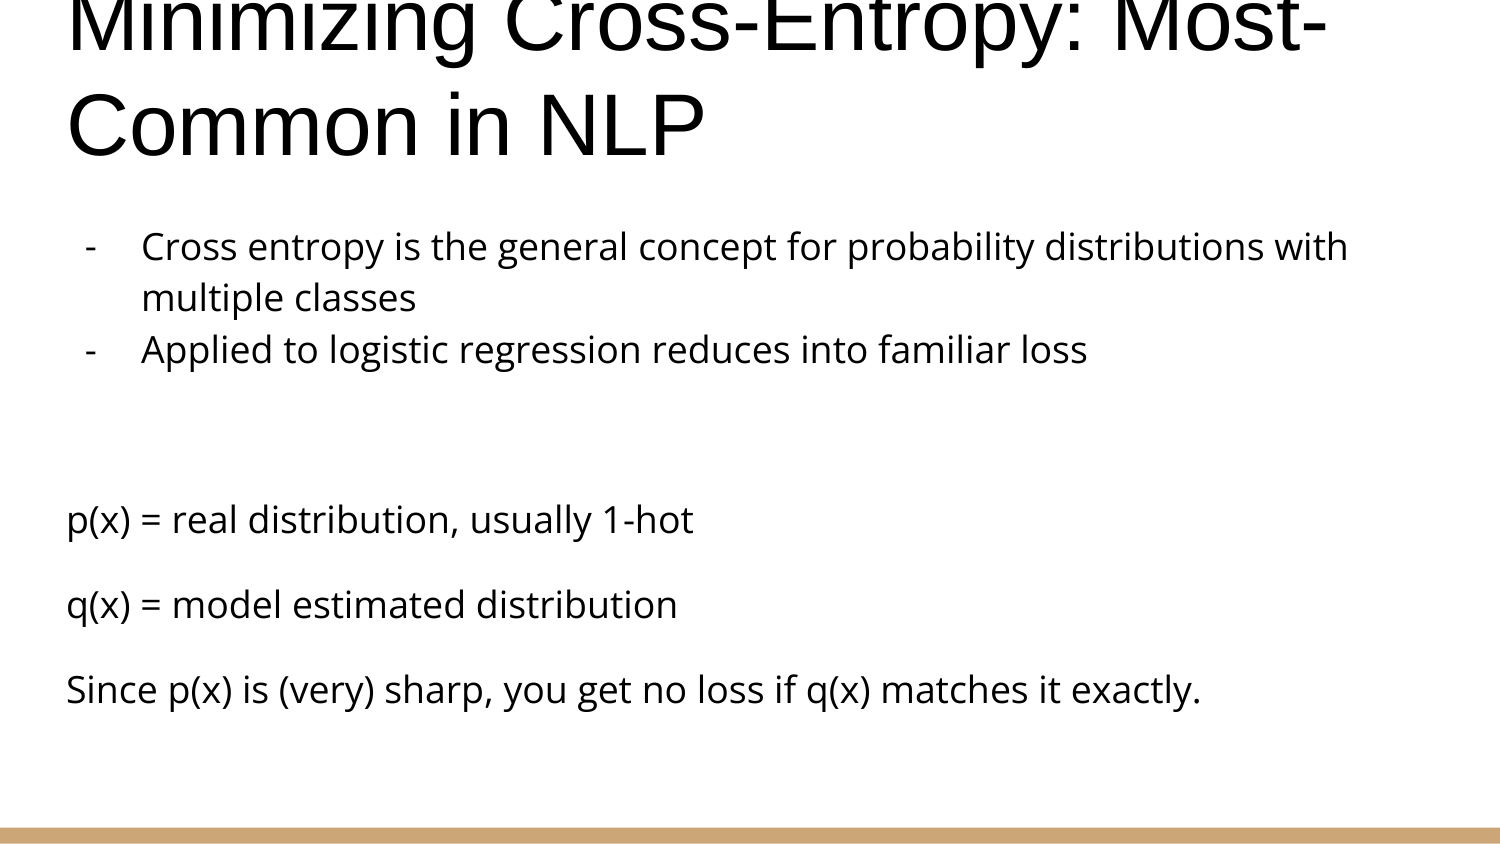

# Minimizing Cross-Entropy: Most-Common in NLP
Cross entropy is the general concept for probability distributions with multiple classes
Applied to logistic regression reduces into familiar loss

p(x) = real distribution, usually 1-hot
q(x) = model estimated distribution
Since p(x) is (very) sharp, you get no loss if q(x) matches it exactly.